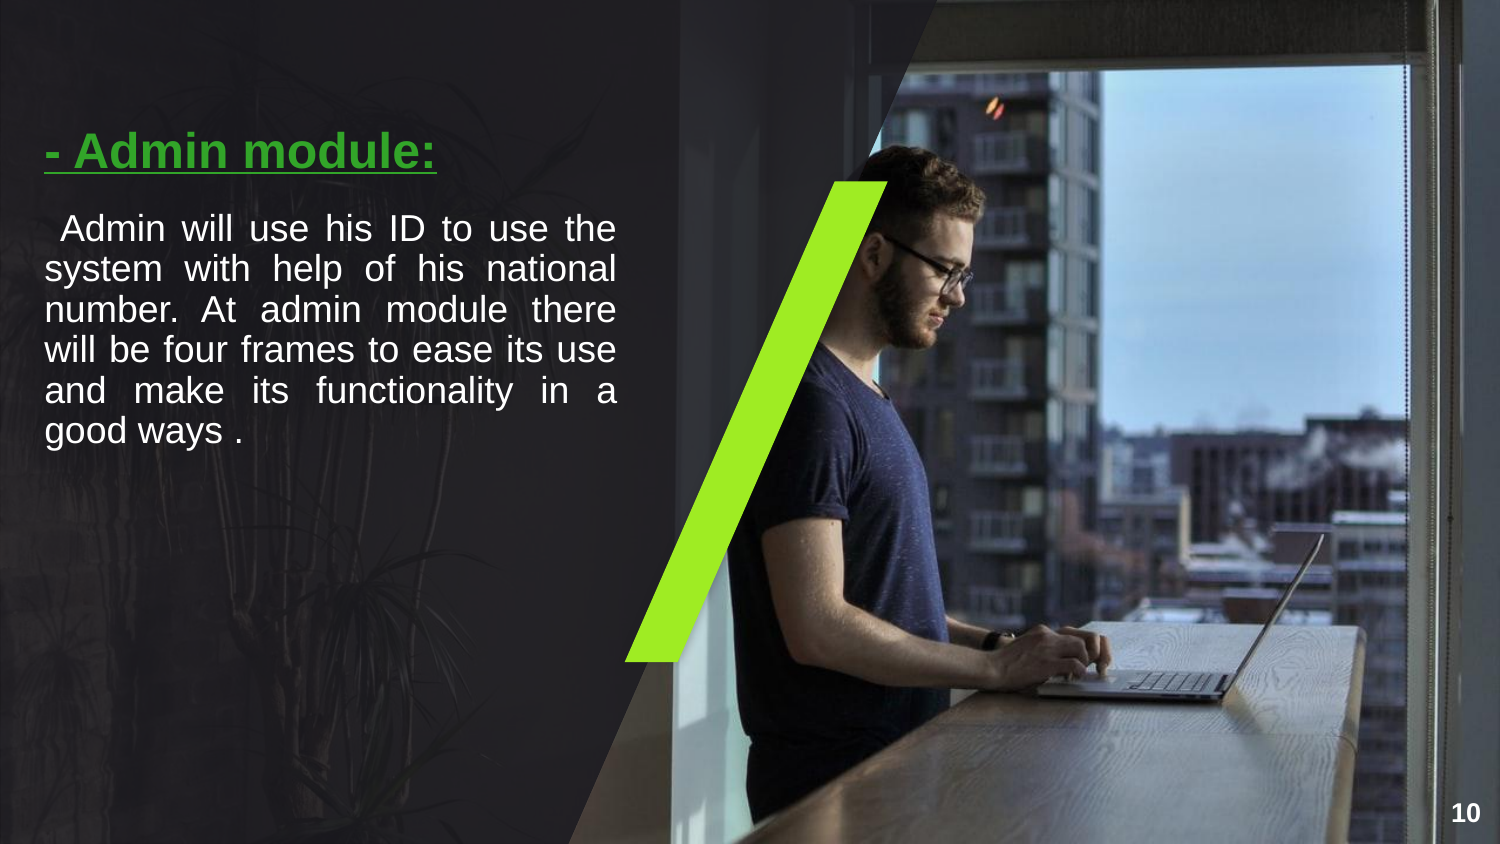

- Admin module:

# Admin will use his ID to use the system with help of his national number. At admin module there will be four frames to ease its use and make its functionality in a good ways .
10